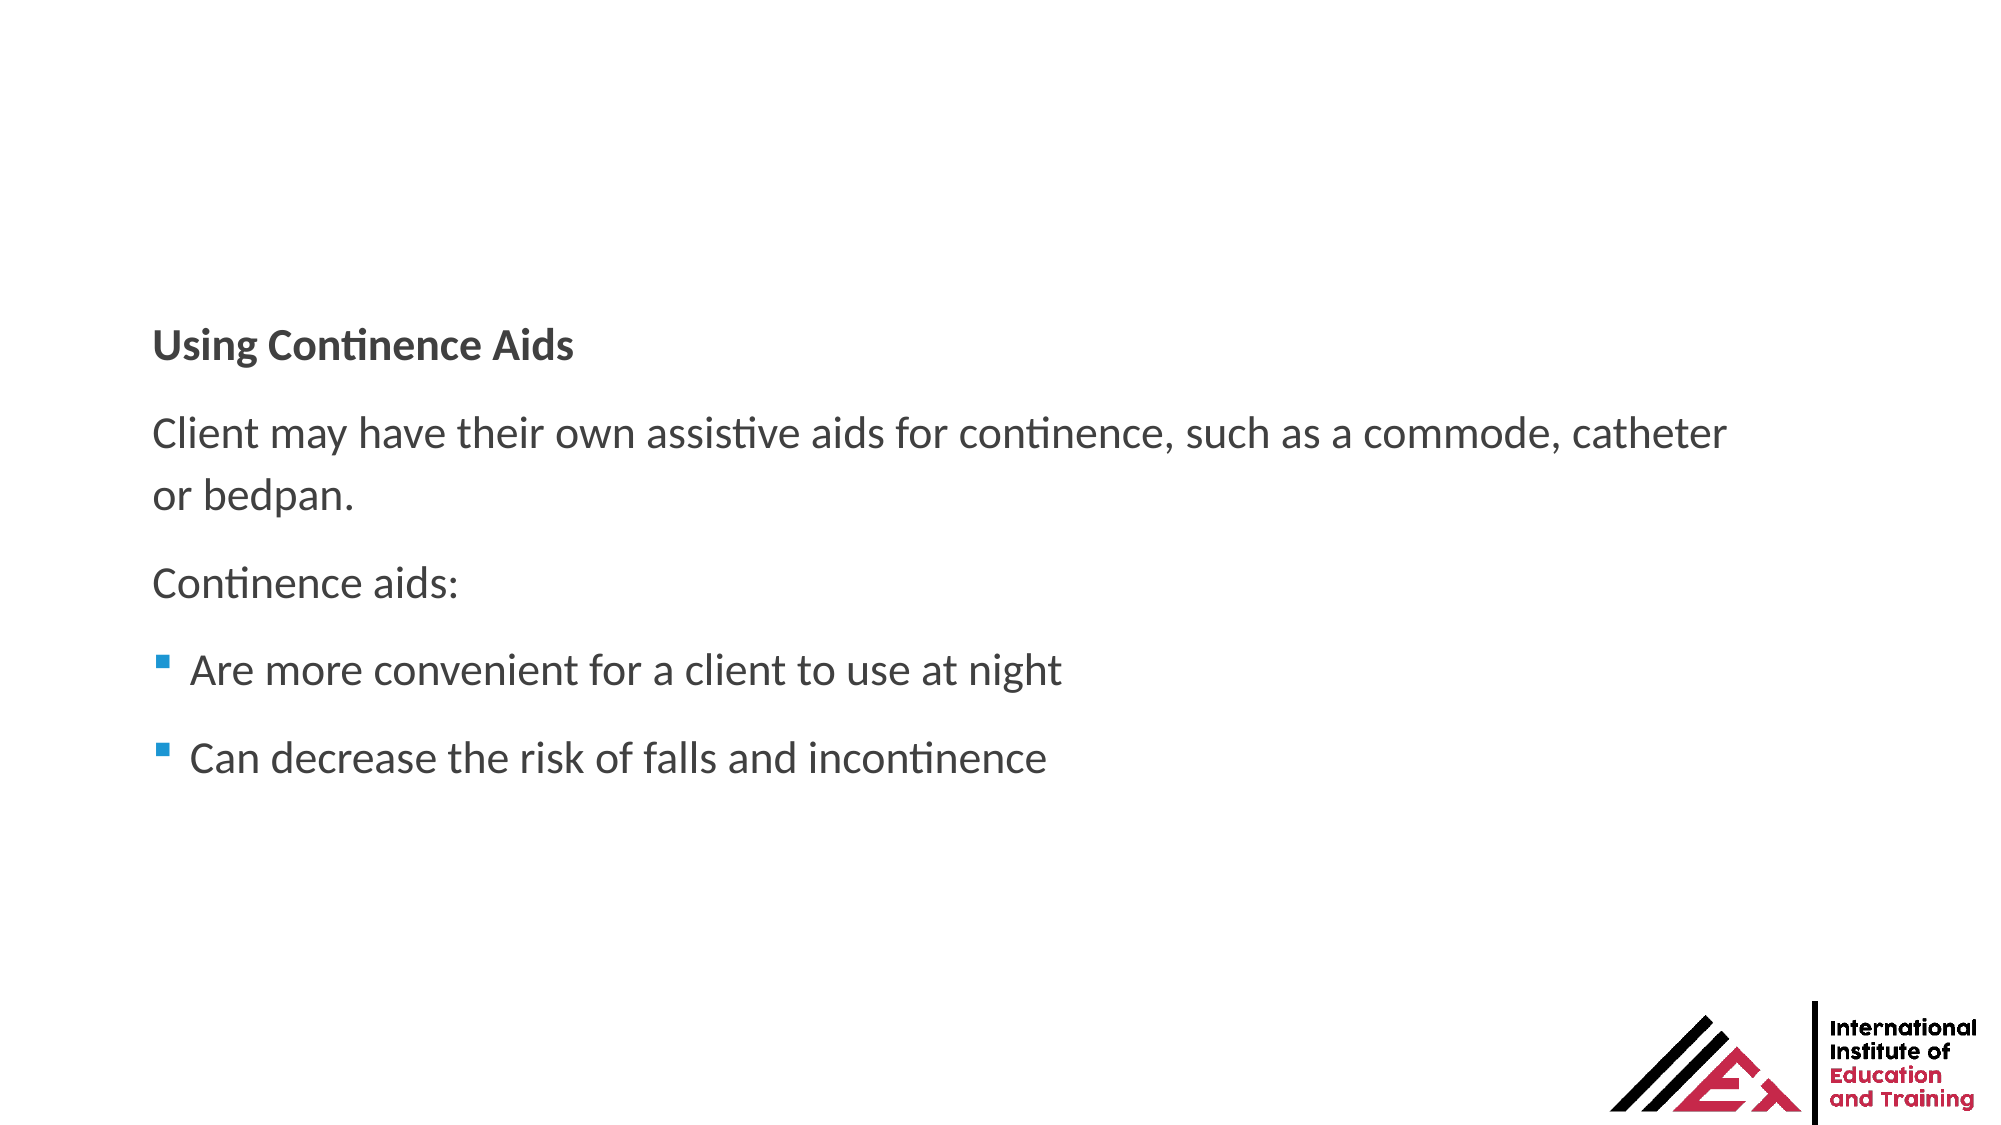

Using Continence Aids
Client may have their own assistive aids for continence, such as a commode, catheter or bedpan.
Continence aids:
Are more convenient for a client to use at night
Can decrease the risk of falls and incontinence